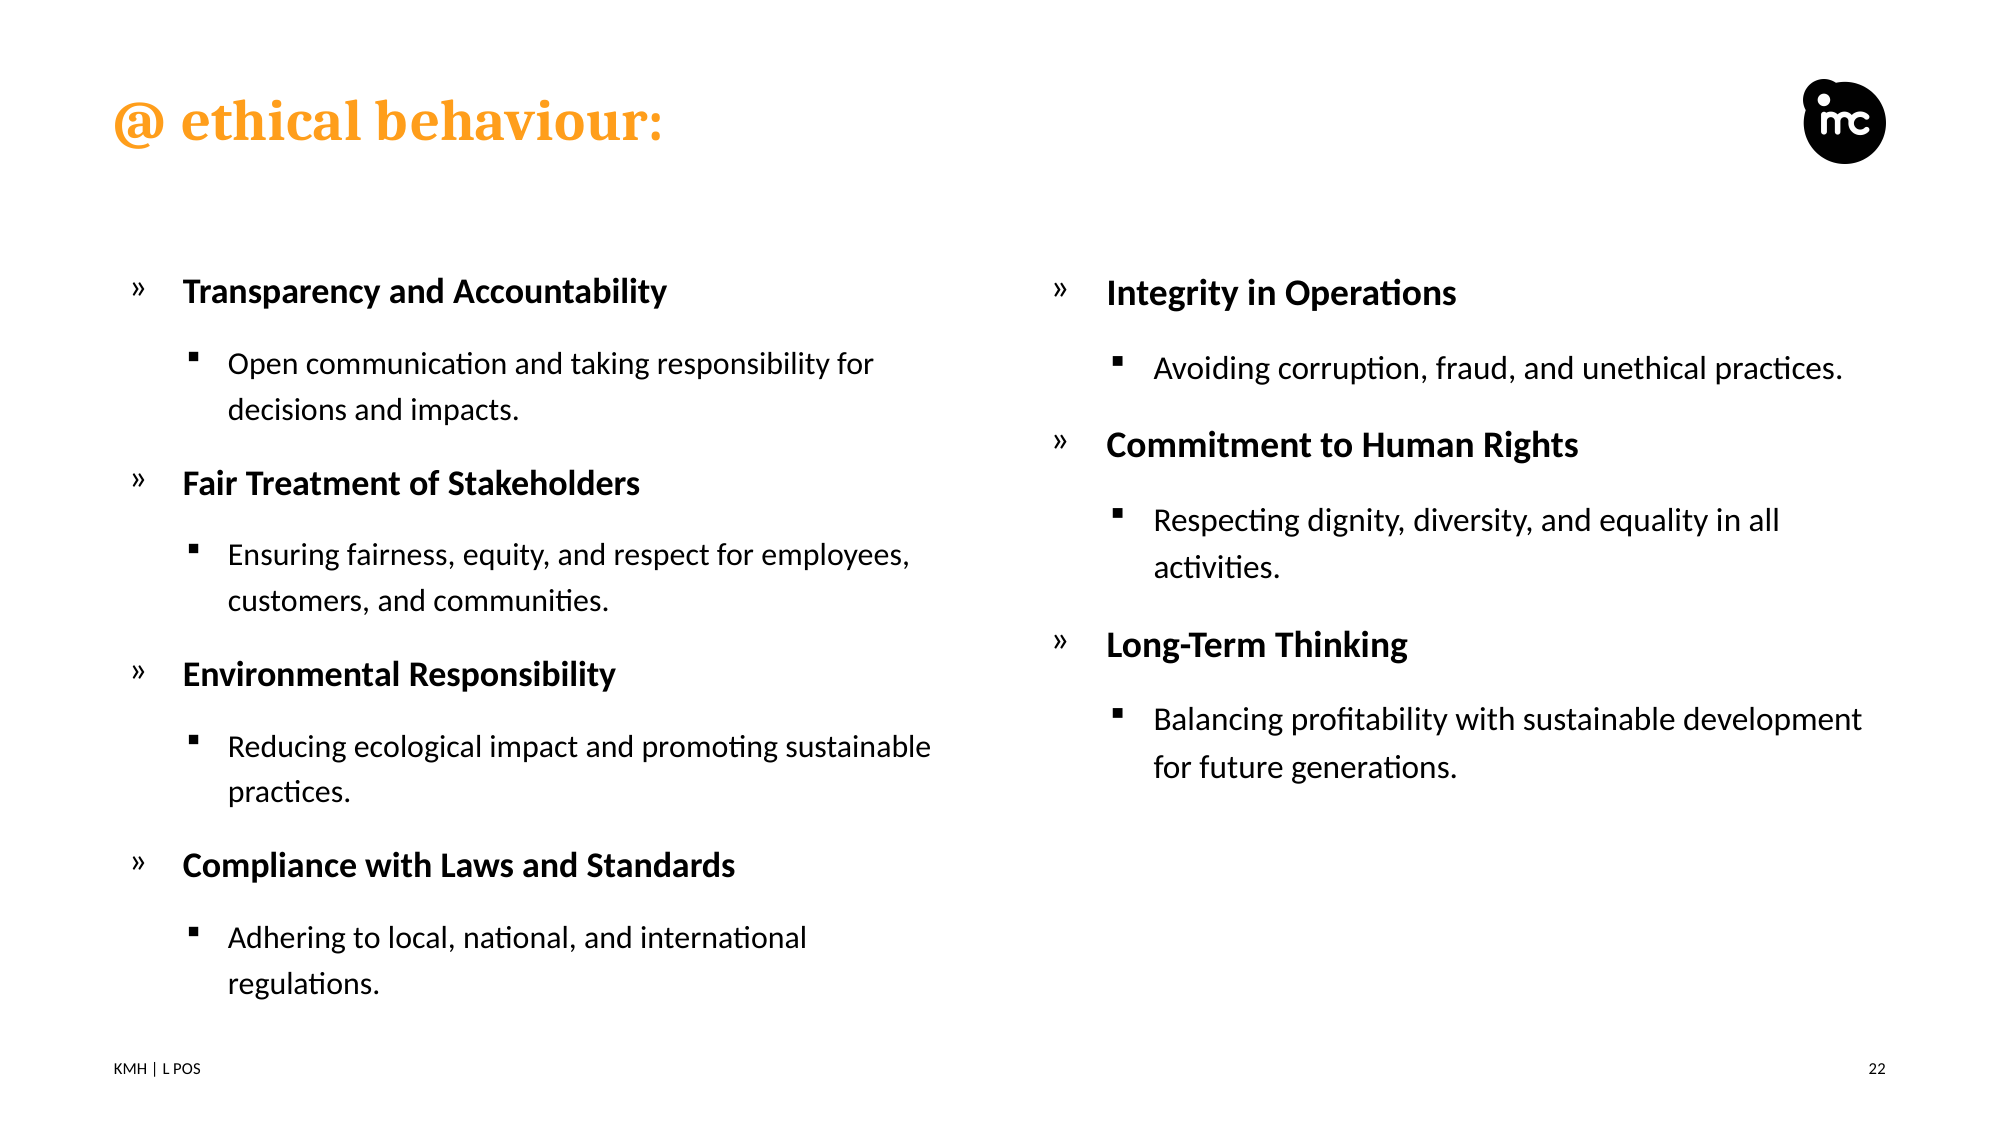

# @ ethical behaviour:
Transparency and Accountability
Open communication and taking responsibility for decisions and impacts.
Fair Treatment of Stakeholders
Ensuring fairness, equity, and respect for employees, customers, and communities.
Environmental Responsibility
Reducing ecological impact and promoting sustainable practices.
Compliance with Laws and Standards
Adhering to local, national, and international regulations.
Integrity in Operations
Avoiding corruption, fraud, and unethical practices.
Commitment to Human Rights
Respecting dignity, diversity, and equality in all activities.
Long-Term Thinking
Balancing profitability with sustainable development for future generations.
KMH | L POS

22